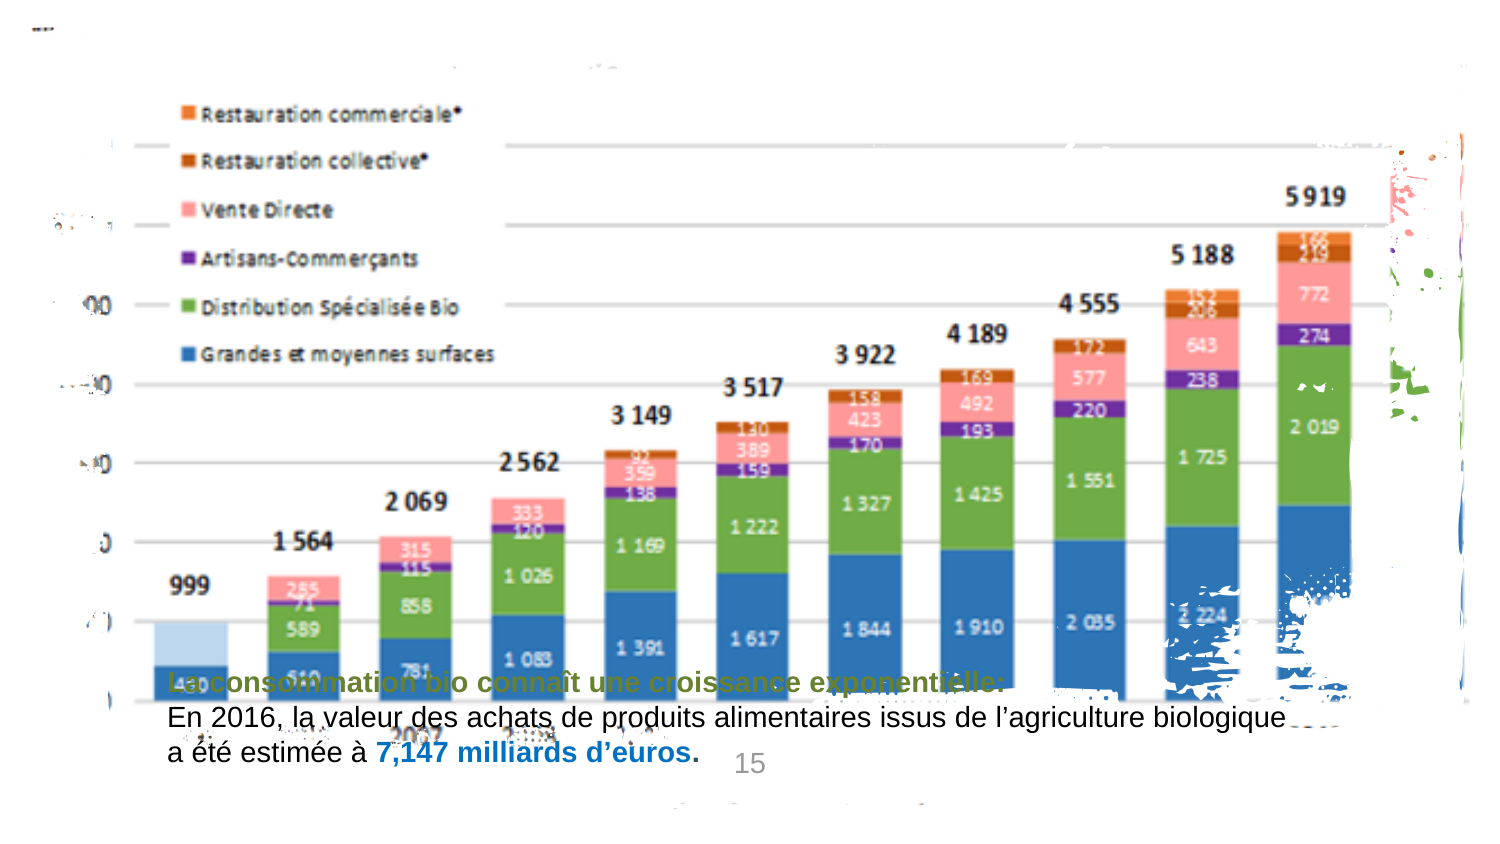

La consommation bio connaît une croissance exponentielle:
En 2016, la valeur des achats de produits alimentaires issus de l’agriculture biologique a été estimée à 7,147 milliards d’euros.

15